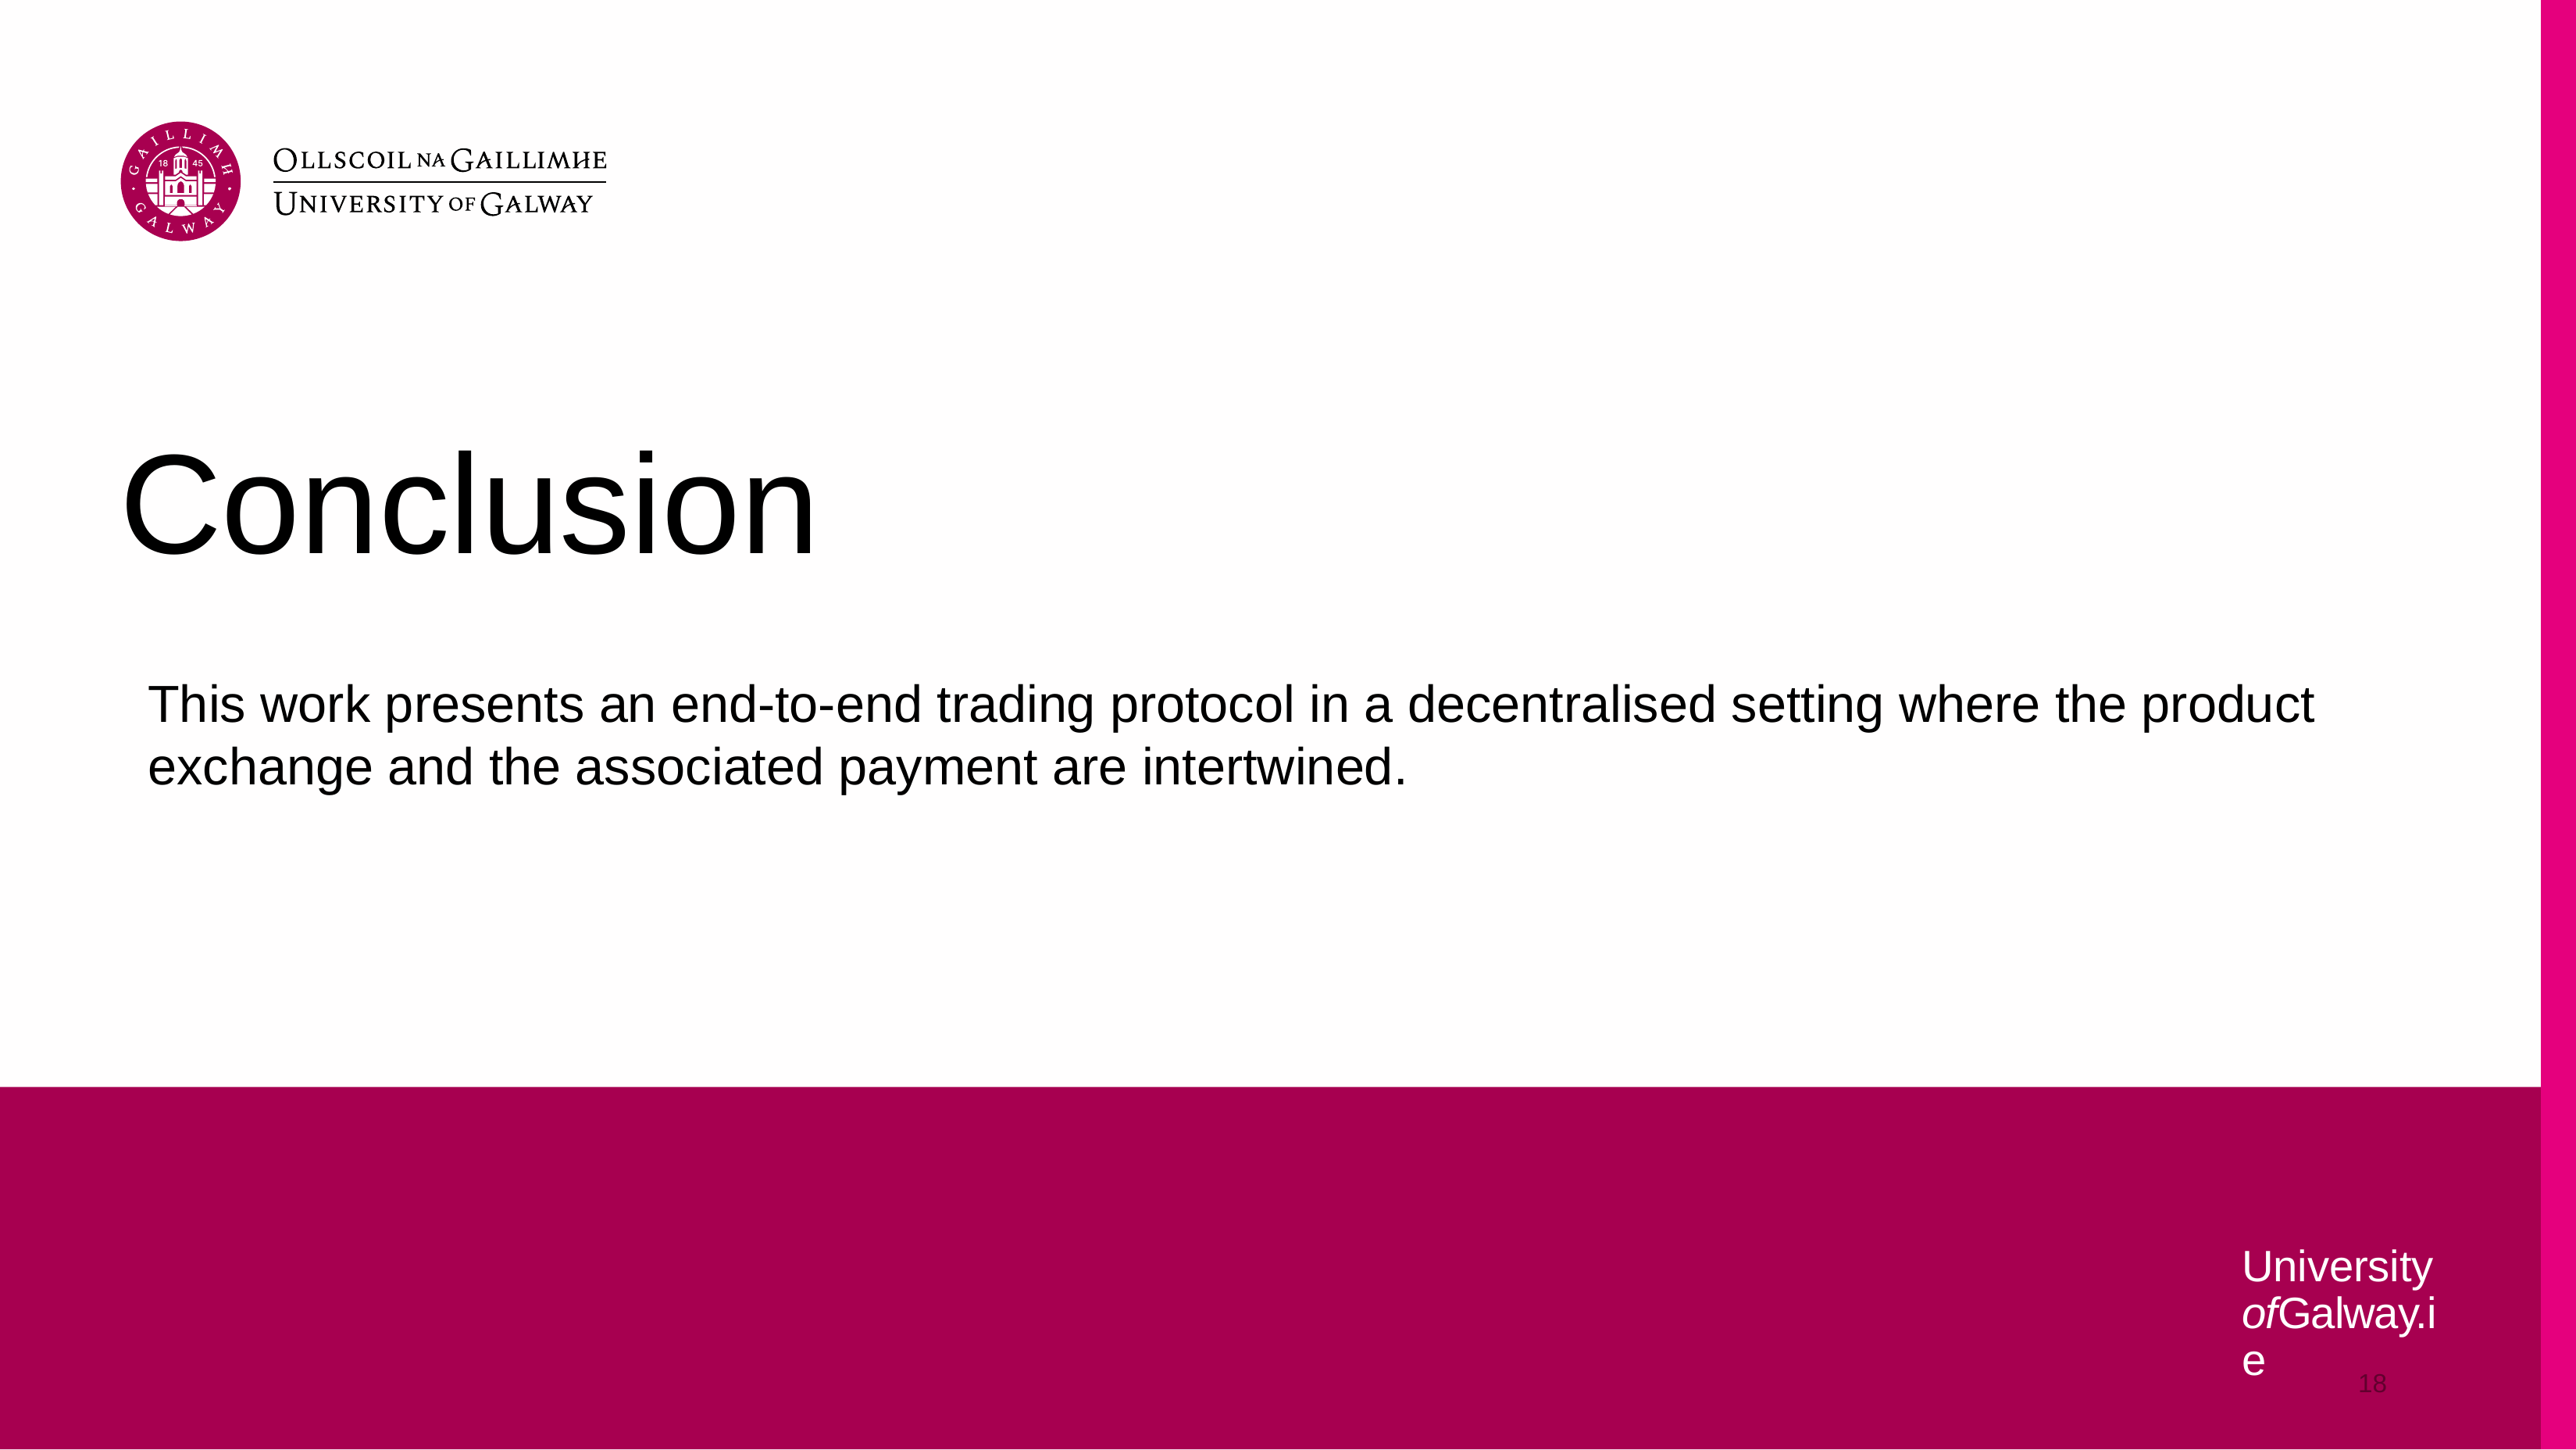

# Conclusion
This work presents an end-to-end trading protocol in a decentralised setting where the product exchange and the associated payment are intertwined.

18